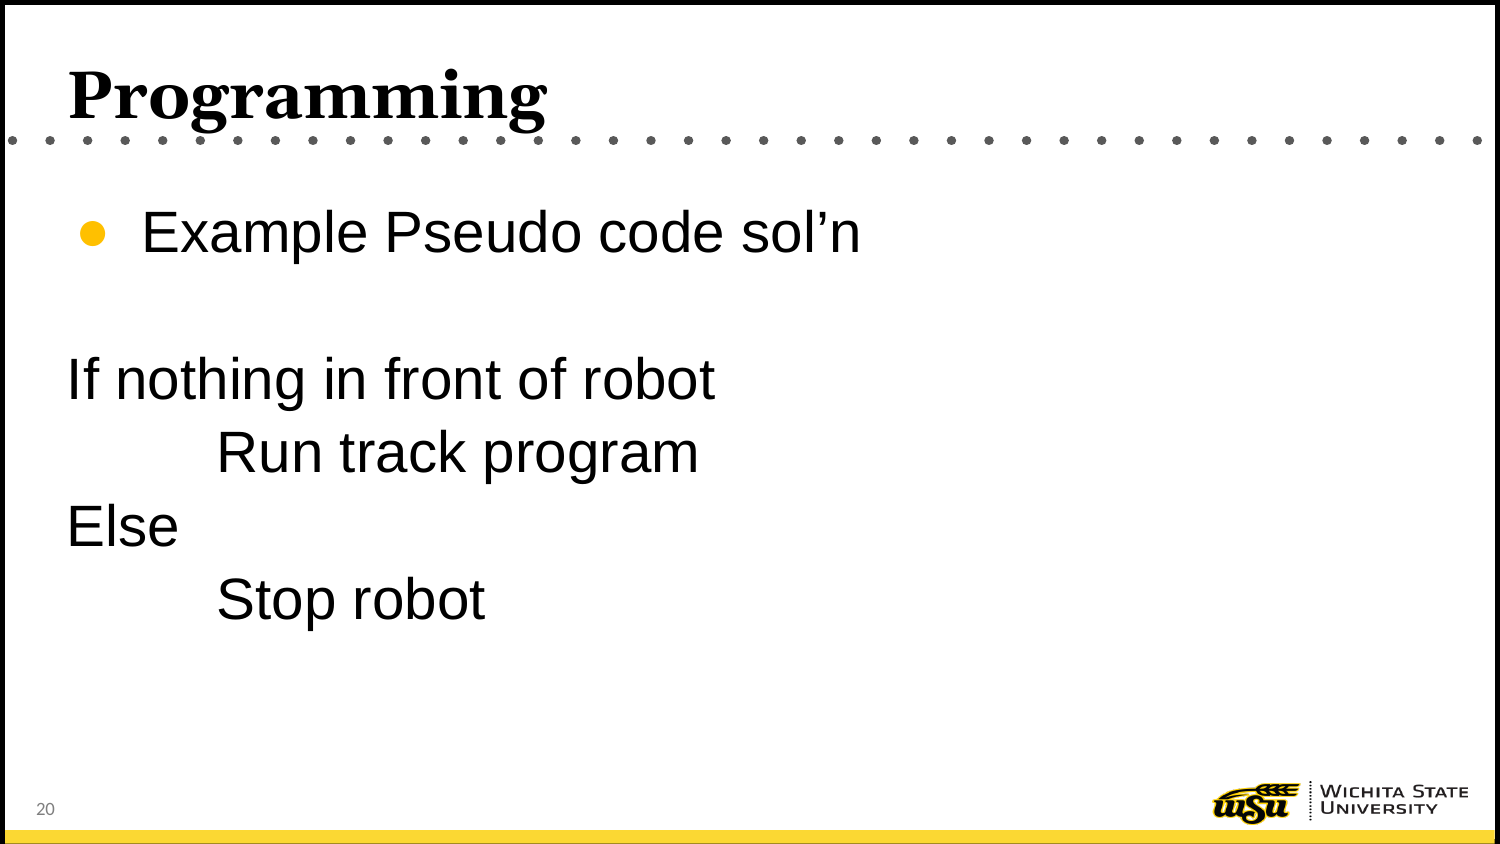

# Programming
Example Pseudo code sol’n

If nothing in front of robot
	Run track program
Else
	Stop robot